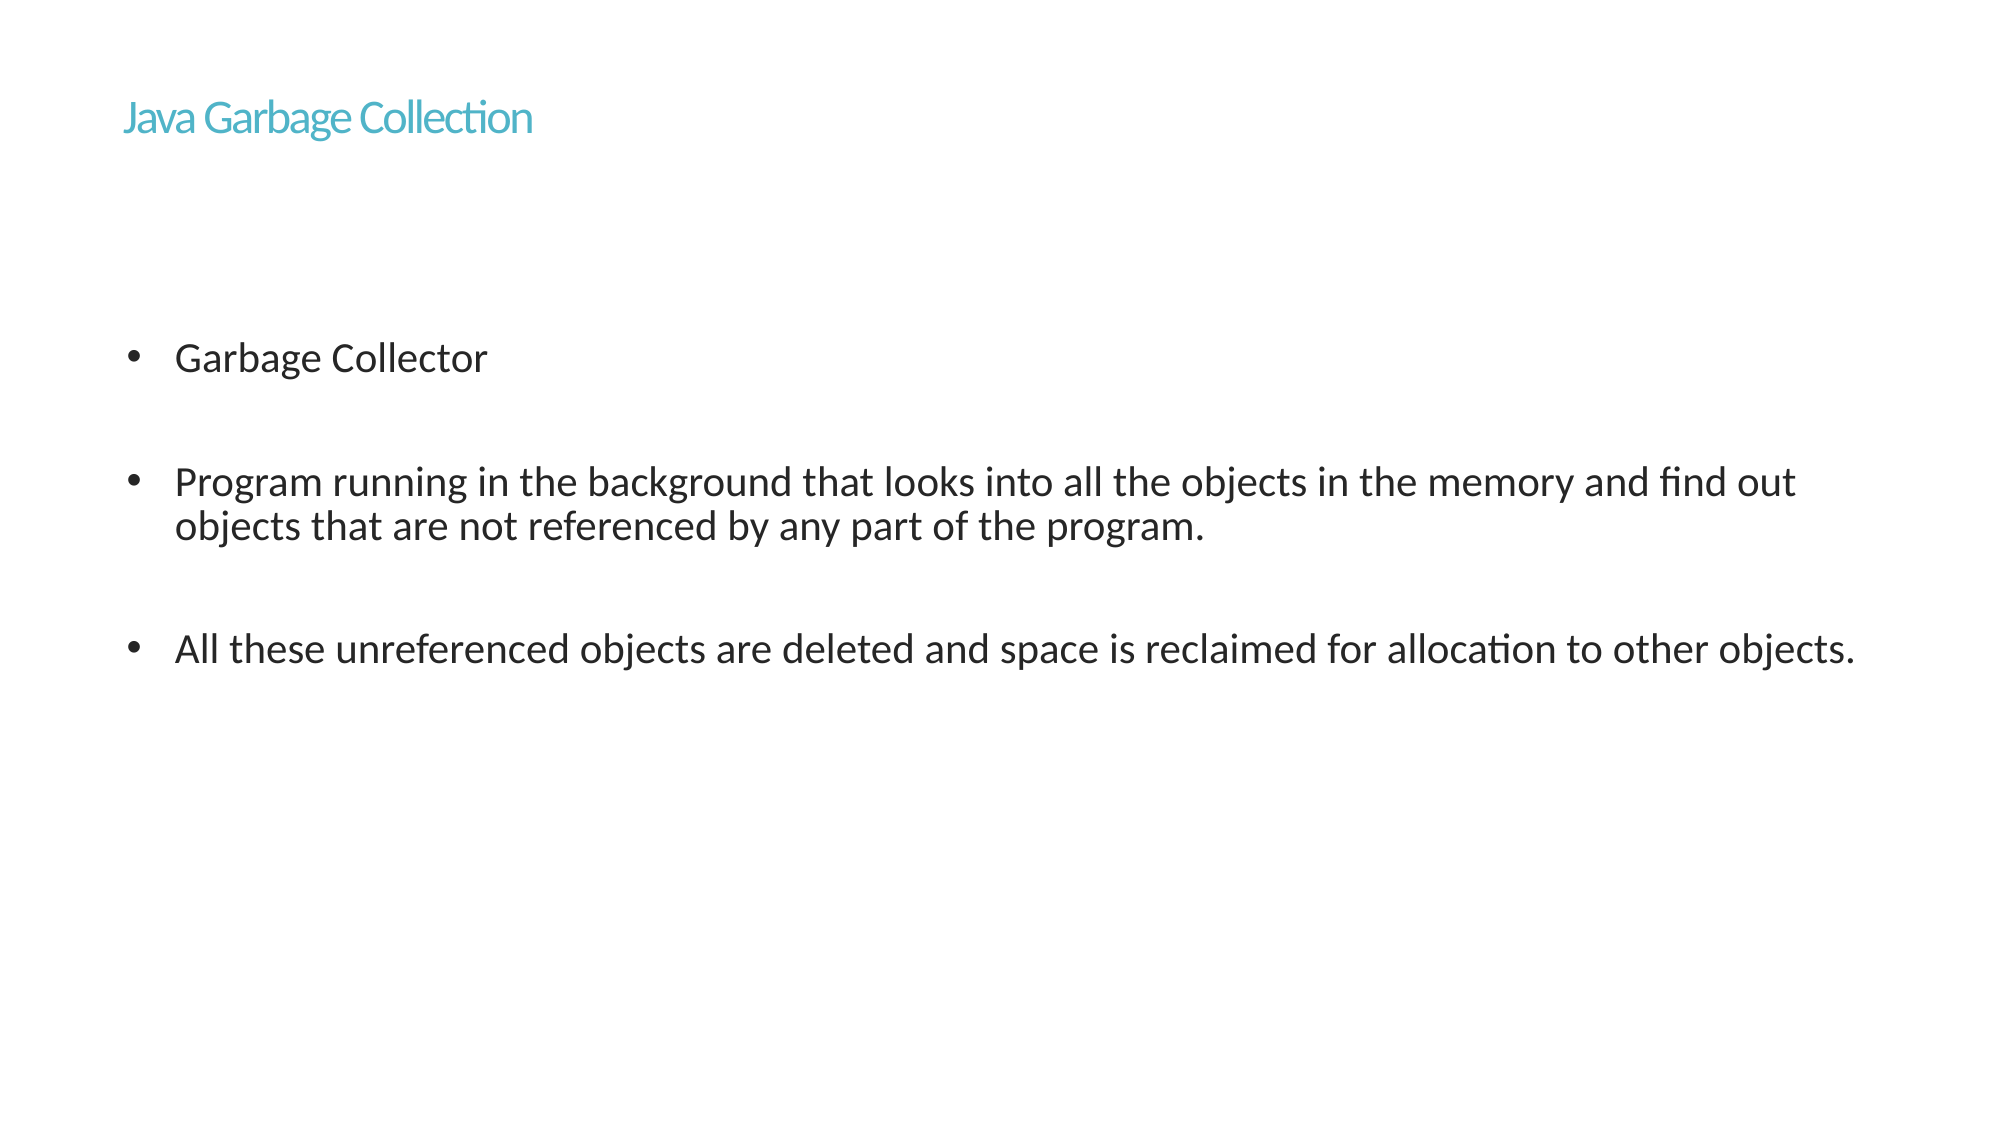

# Java Garbage Collection
Garbage Collector

Program running in the background that looks into all the objects in the memory and find out objects that are not referenced by any part of the program.

All these unreferenced objects are deleted and space is reclaimed for allocation to other objects.